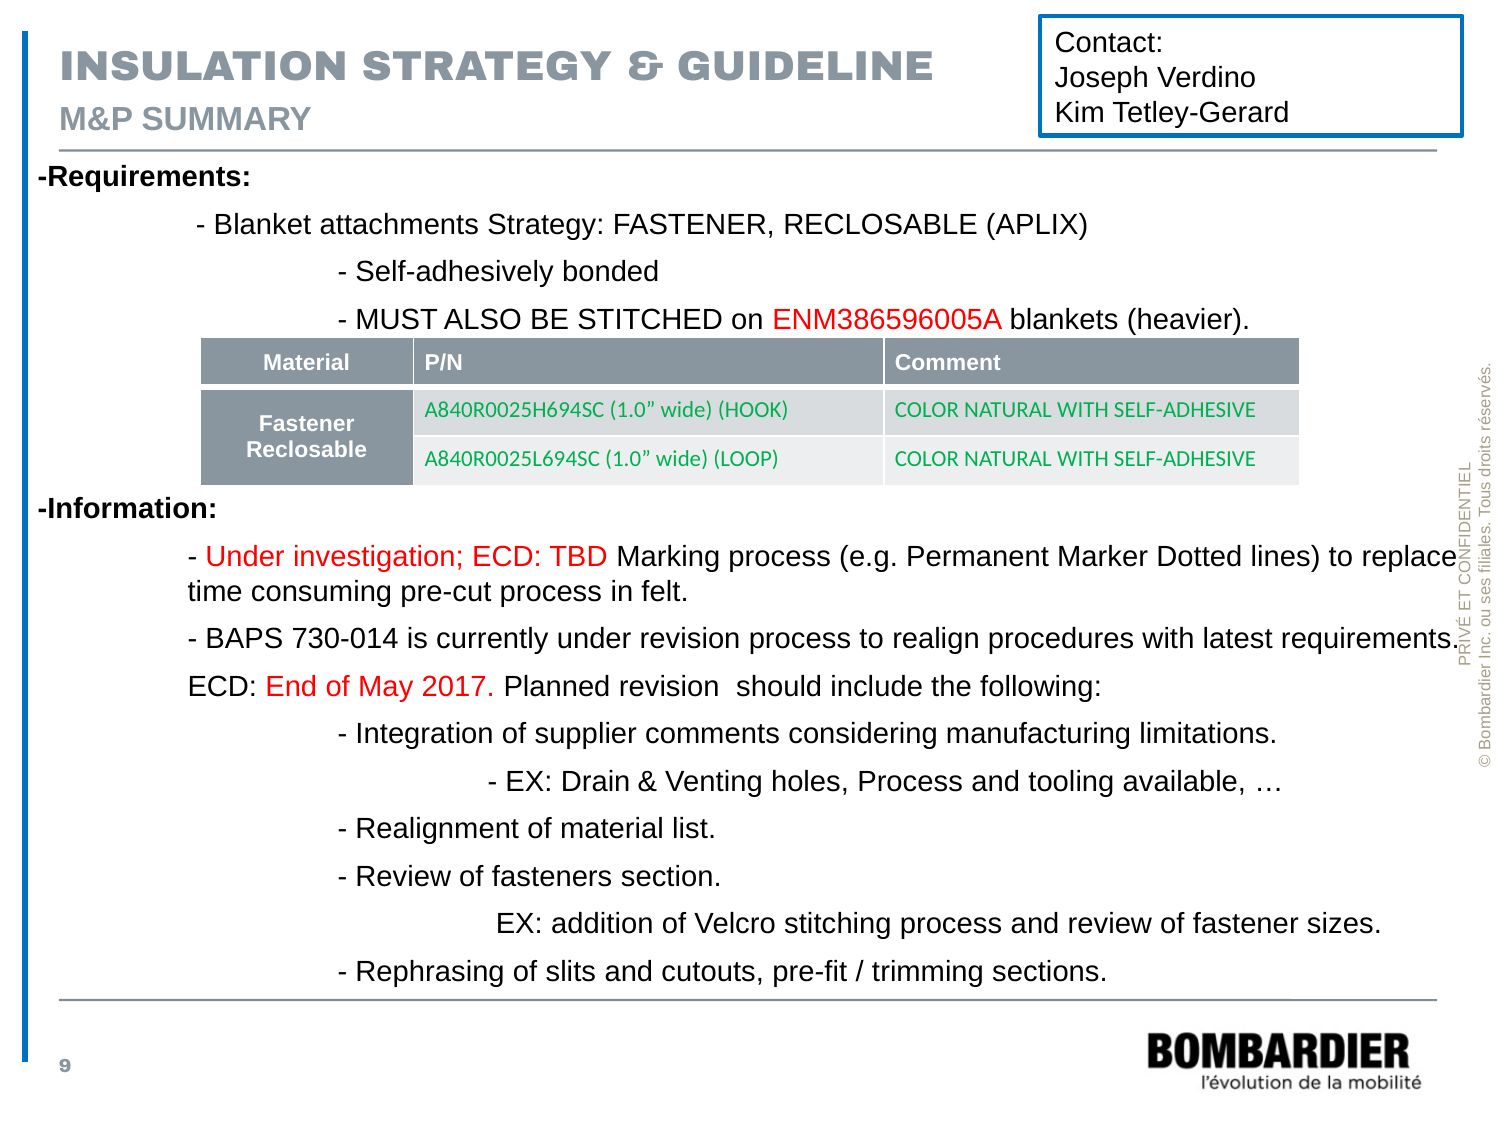

Contact:
Joseph Verdino
Kim Tetley-Gerard
# INSULATION STRATEGY & GUIDELINE
M&P Summary
-Requirements:
	 - Blanket attachments Strategy: FASTENER, RECLOSABLE (APLIX)
		- Self-adhesively bonded
		- MUST ALSO BE STITCHED on ENM386596005A blankets (heavier).

-Information:
	- Under investigation; ECD: TBD Marking process (e.g. Permanent Marker Dotted lines) to replace 	time consuming pre-cut process in felt.
	- BAPS 730-014 is currently under revision process to realign procedures with latest requirements.
	ECD: End of May 2017. Planned revision  should include the following:
		- Integration of supplier comments considering manufacturing limitations.
			- EX: Drain	& Venting holes, Process and tooling available, …
		- Realignment of material list.
		- Review of fasteners section.
			 EX: addition of Velcro stitching process and review of fastener sizes.
		- Rephrasing of slits and cutouts, pre-fit / trimming sections.
| Material | P/N | Comment |
| --- | --- | --- |
| Fastener Reclosable | A840R0025H694SC (1.0” wide) (HOOK) | COLOR NATURAL WITH SELF-ADHESIVE |
|  | A840R0025L694SC (1.0” wide) (LOOP) | COLOR NATURAL WITH SELF-ADHESIVE |

9